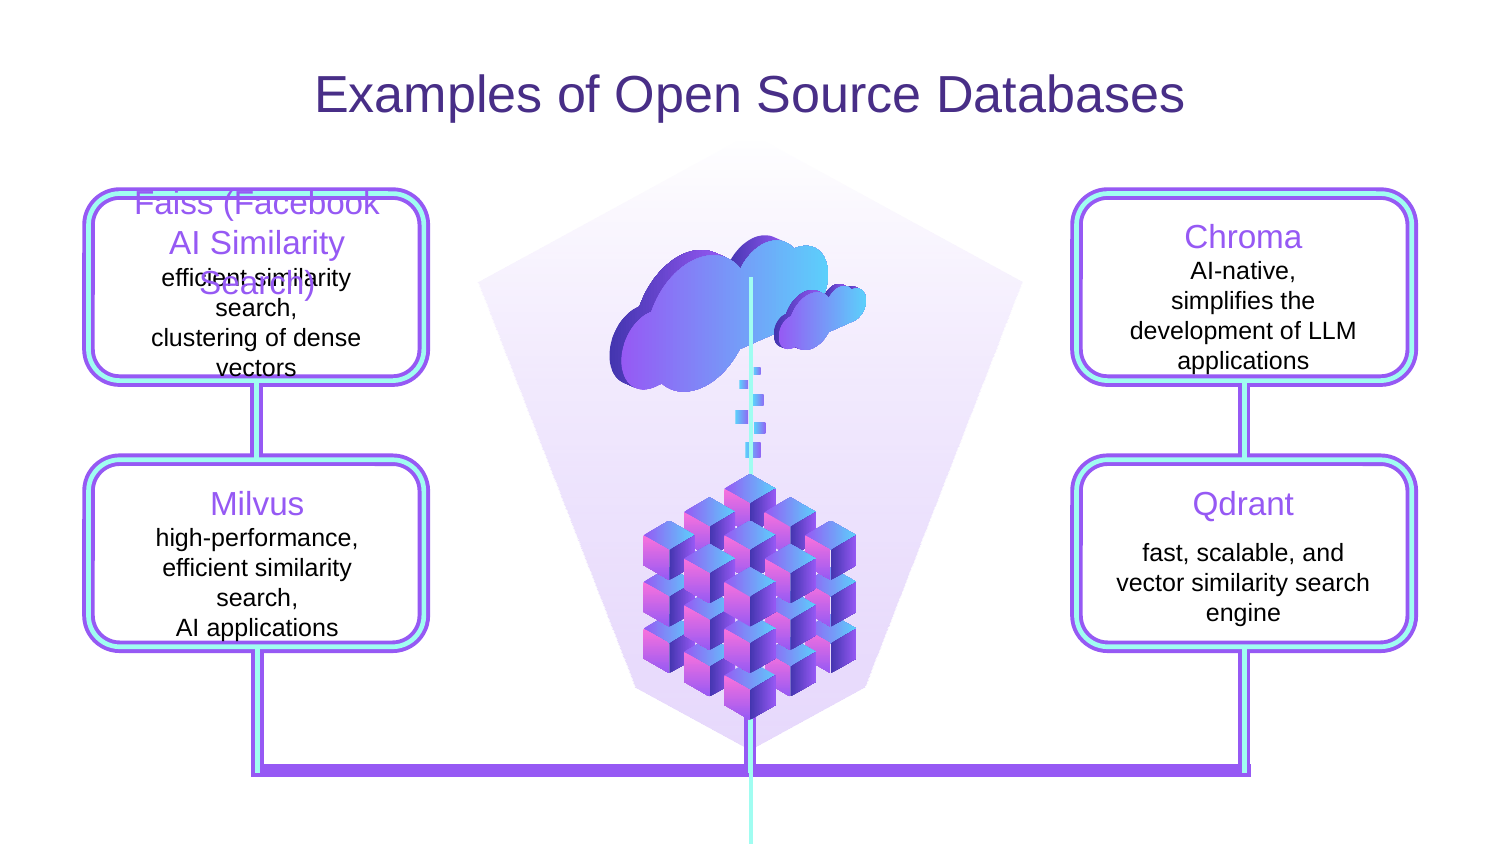

# Examples of Open Source Databases

Chroma
AI-native,
simplifies the development of LLM applications
Faiss (Facebook AI Similarity Search)
efficient similarity search,
clustering of dense vectors

Milvus
high-performance,
efficient similarity search,
AI applications
Qdrant
fast, scalable, and
vector similarity search engine